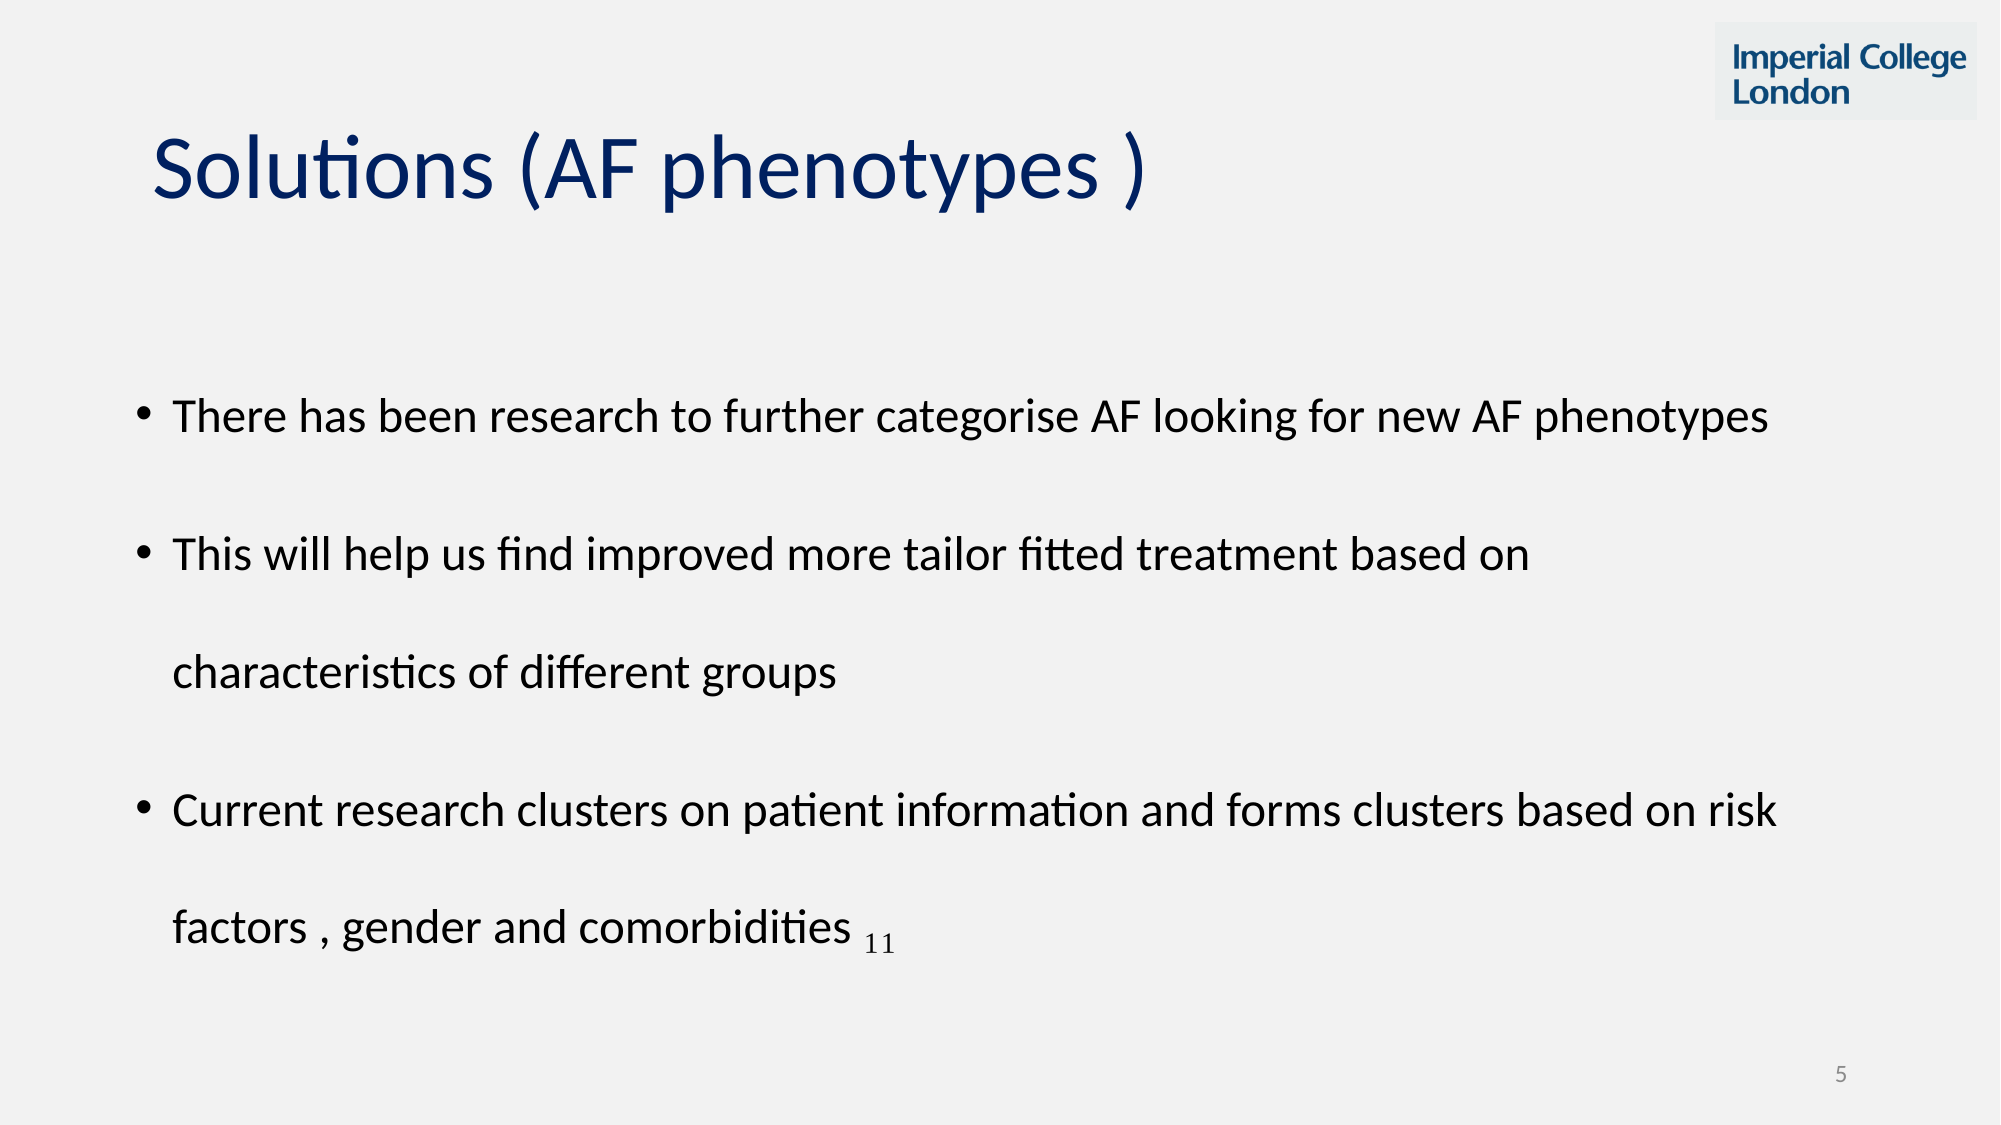

# Solutions (AF phenotypes )
There has been research to further categorise AF looking for new AF phenotypes
This will help us find improved more tailor fitted treatment based on characteristics of different groups
Current research clusters on patient information and forms clusters based on risk factors , gender and comorbidities ₁₁

5